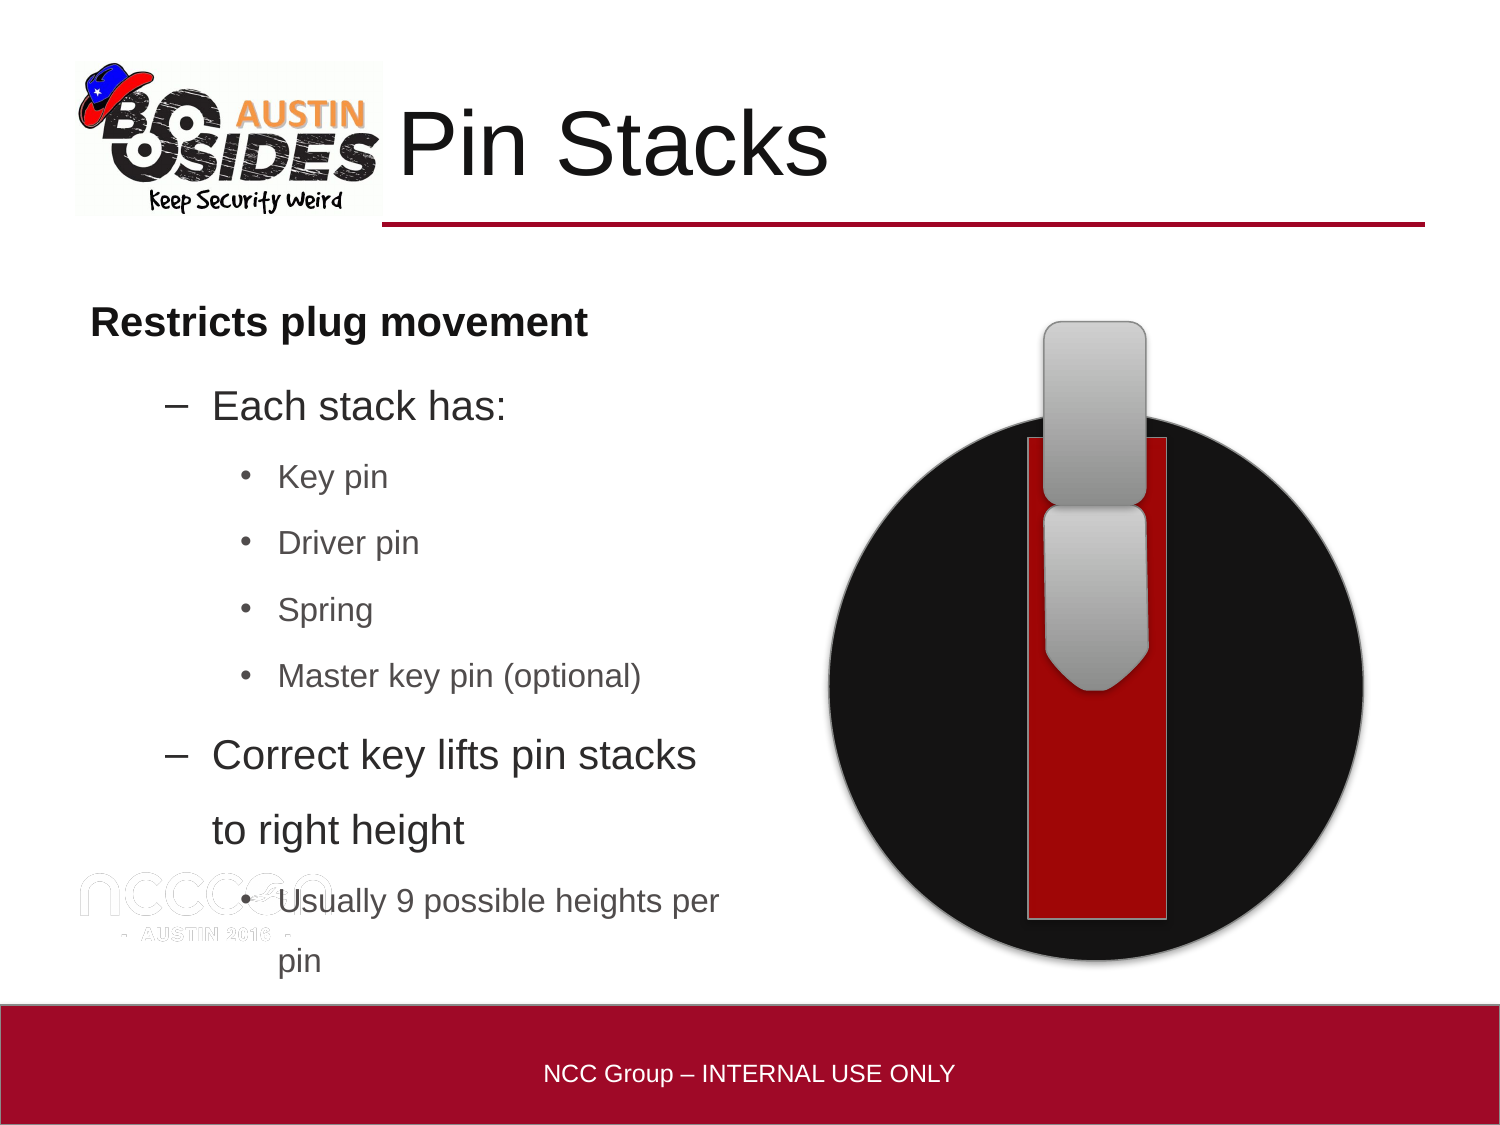

# Pin Stacks
Restricts plug movement
Each stack has:
Key pin
Driver pin
Spring
Master key pin (optional)
Correct key lifts pin stacks to right height
Usually 9 possible heights per pin

NCC Group – INTERNAL USE ONLY